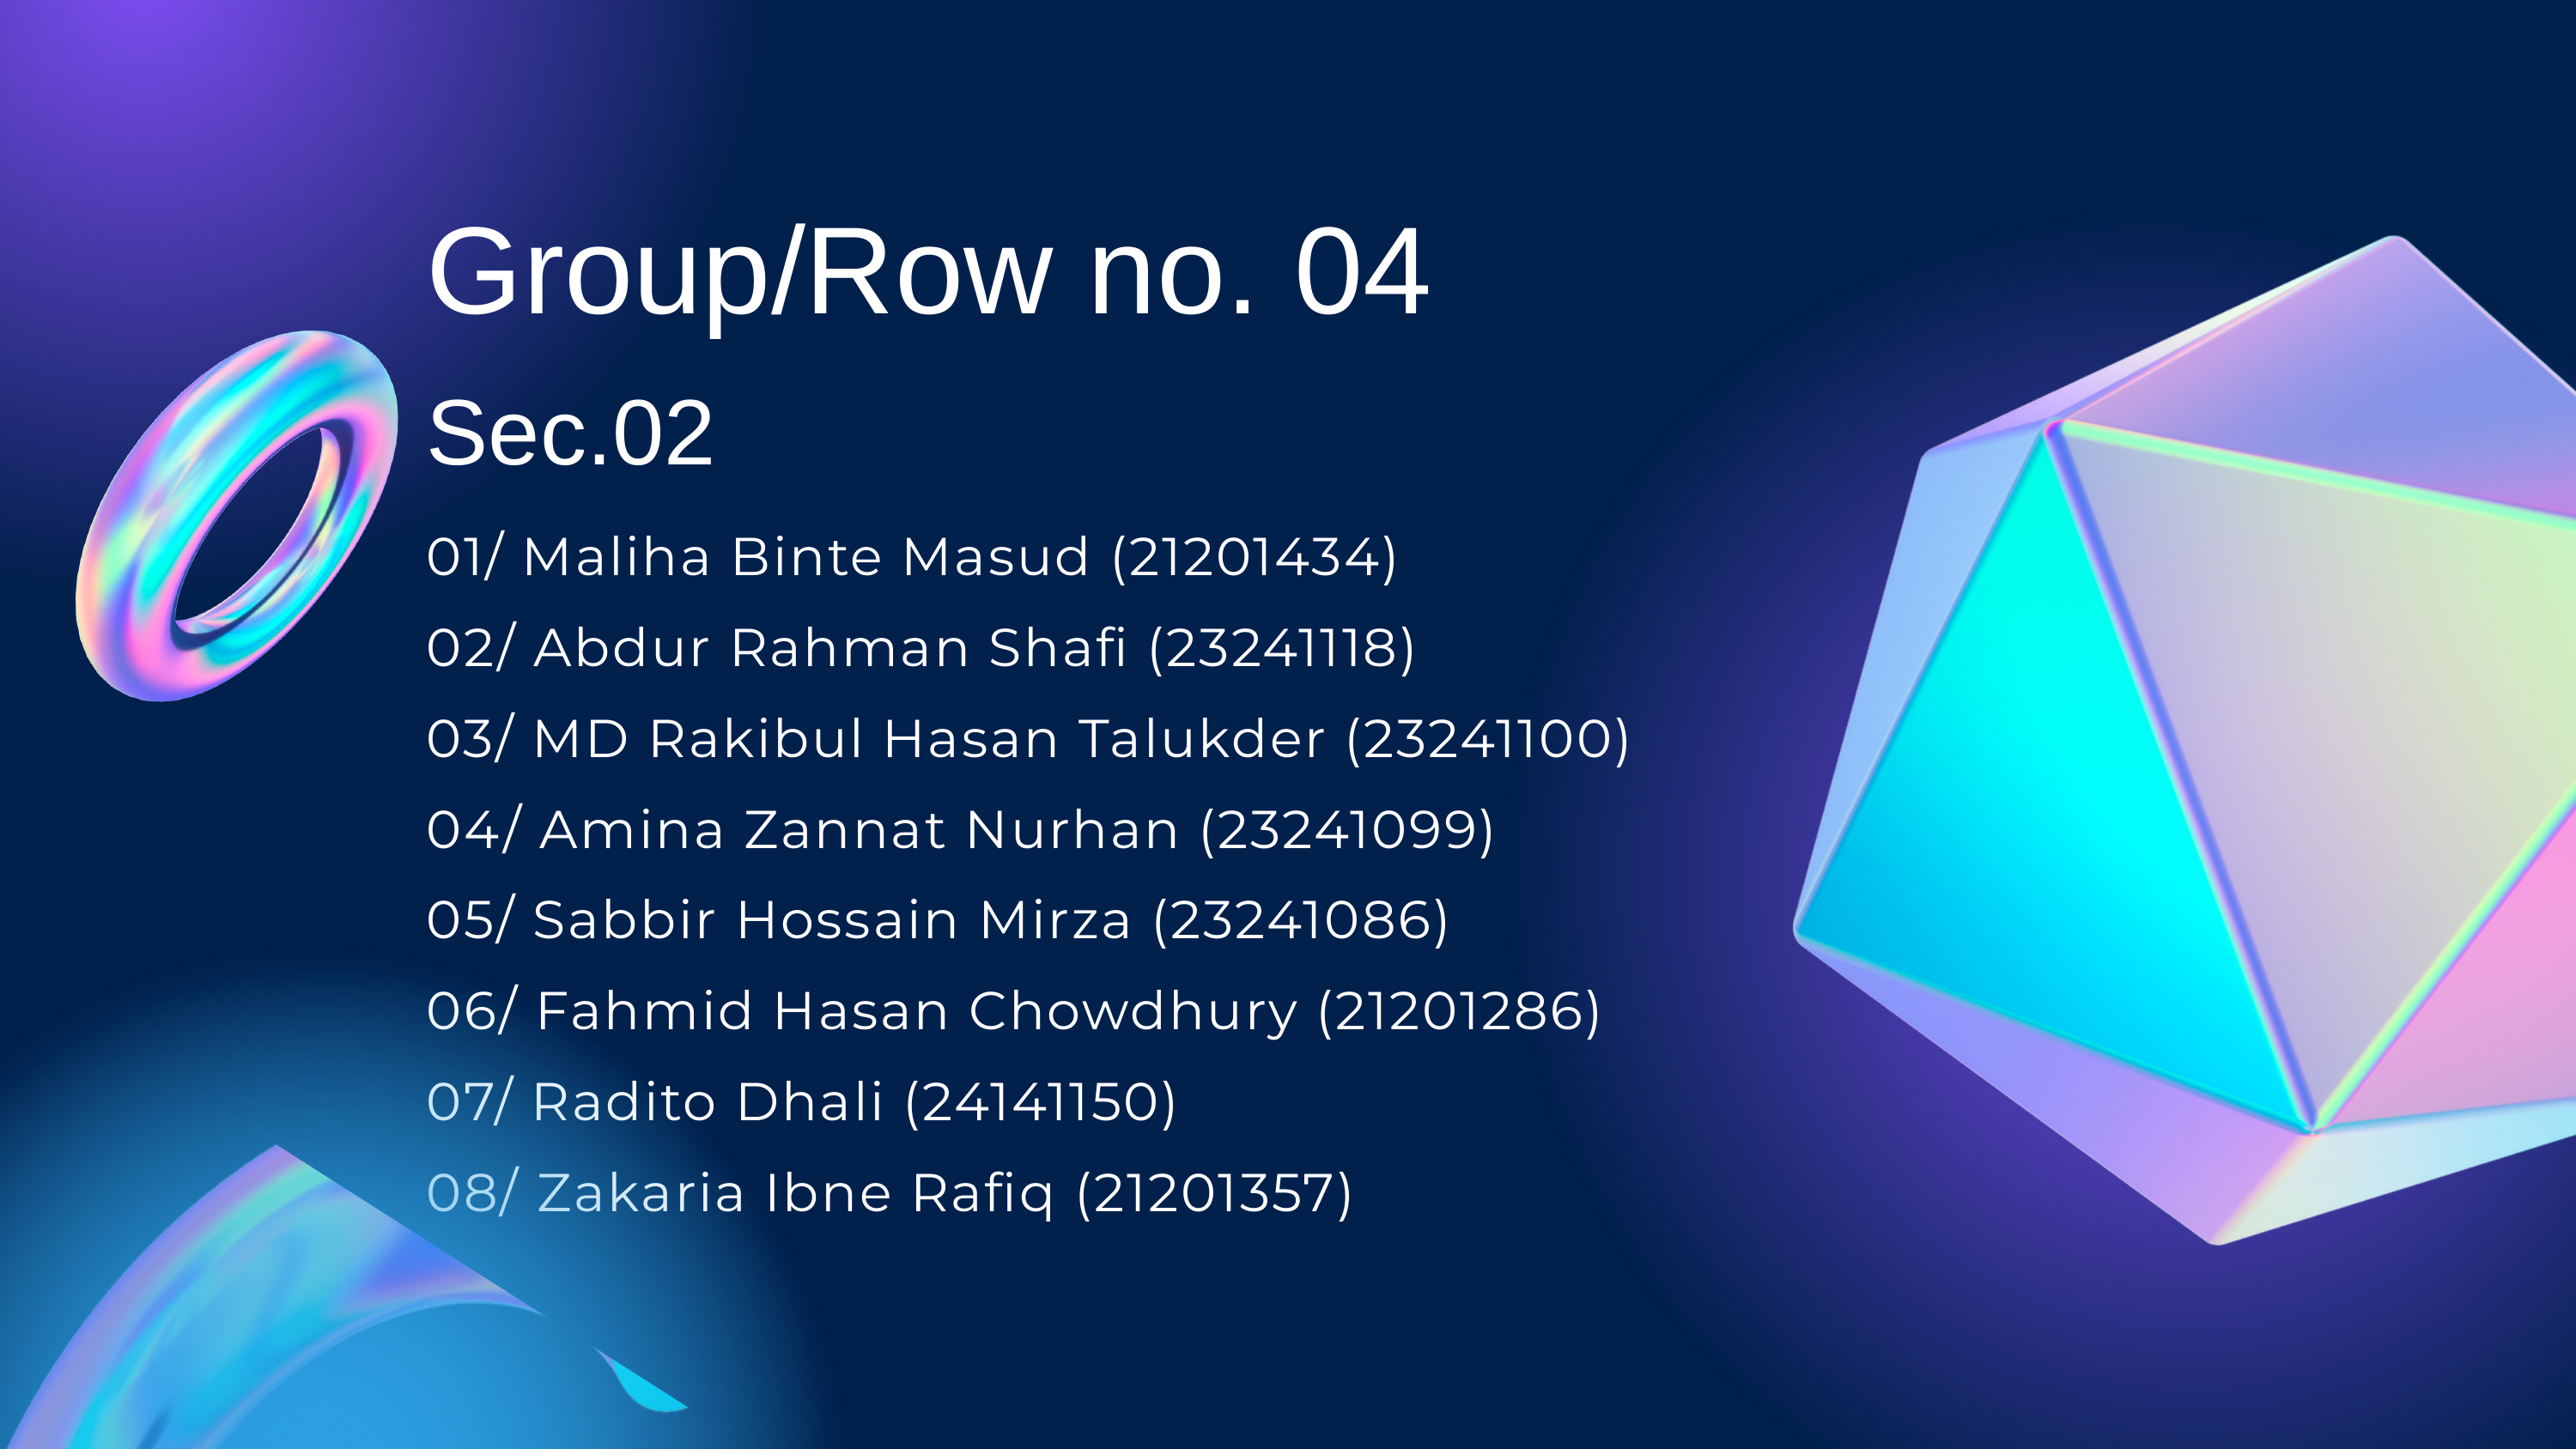

Group/Row no. 04

Sec.02
01/ Maliha Binte Masud (21201434)
02/ Abdur Rahman Shafi (23241118)
03/ MD Rakibul Hasan Talukder (23241100)
04/ Amina Zannat Nurhan (23241099)
05/ Sabbir Hossain Mirza (23241086)
06/ Fahmid Hasan Chowdhury (21201286)
07/ Radito Dhali (24141150)
08/ Zakaria Ibne Rafiq (21201357)